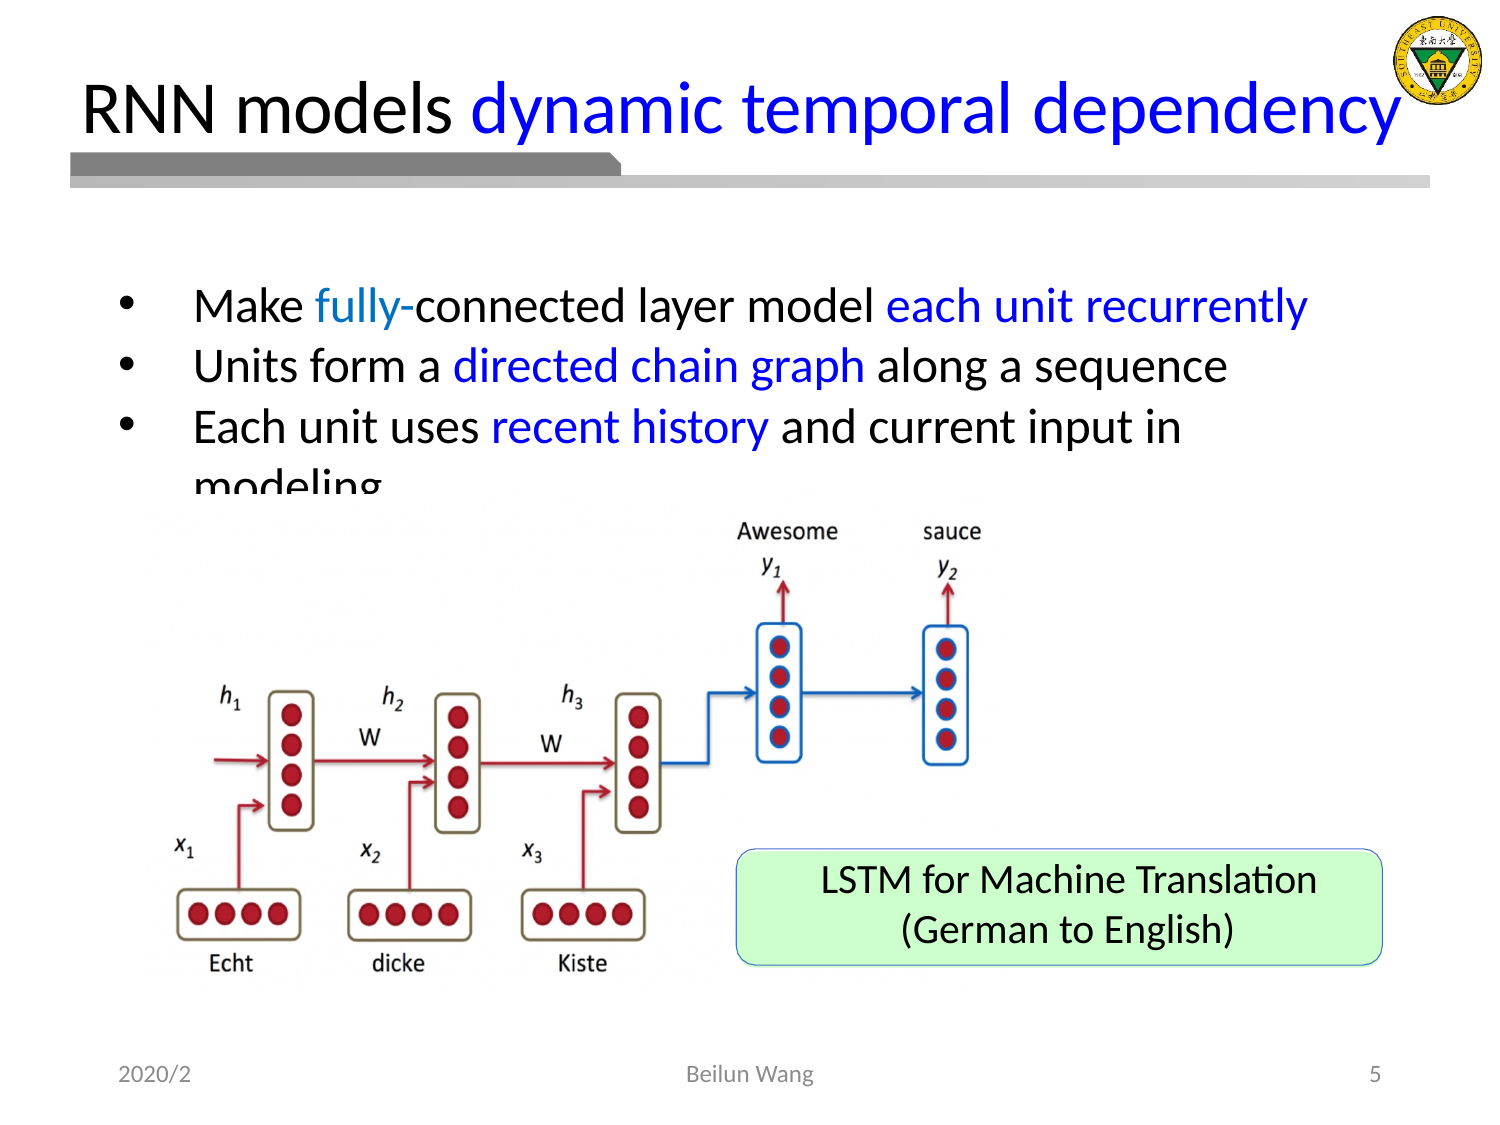

# RNN models dynamic temporal dependency
Make fully-connected layer model each unit recurrently
Units form a directed chain graph along a sequence
Each unit uses recent history and current input in modeling

         LSTM for Machine Translation
                  (German to English)

2020/2
Beilun Wang
5